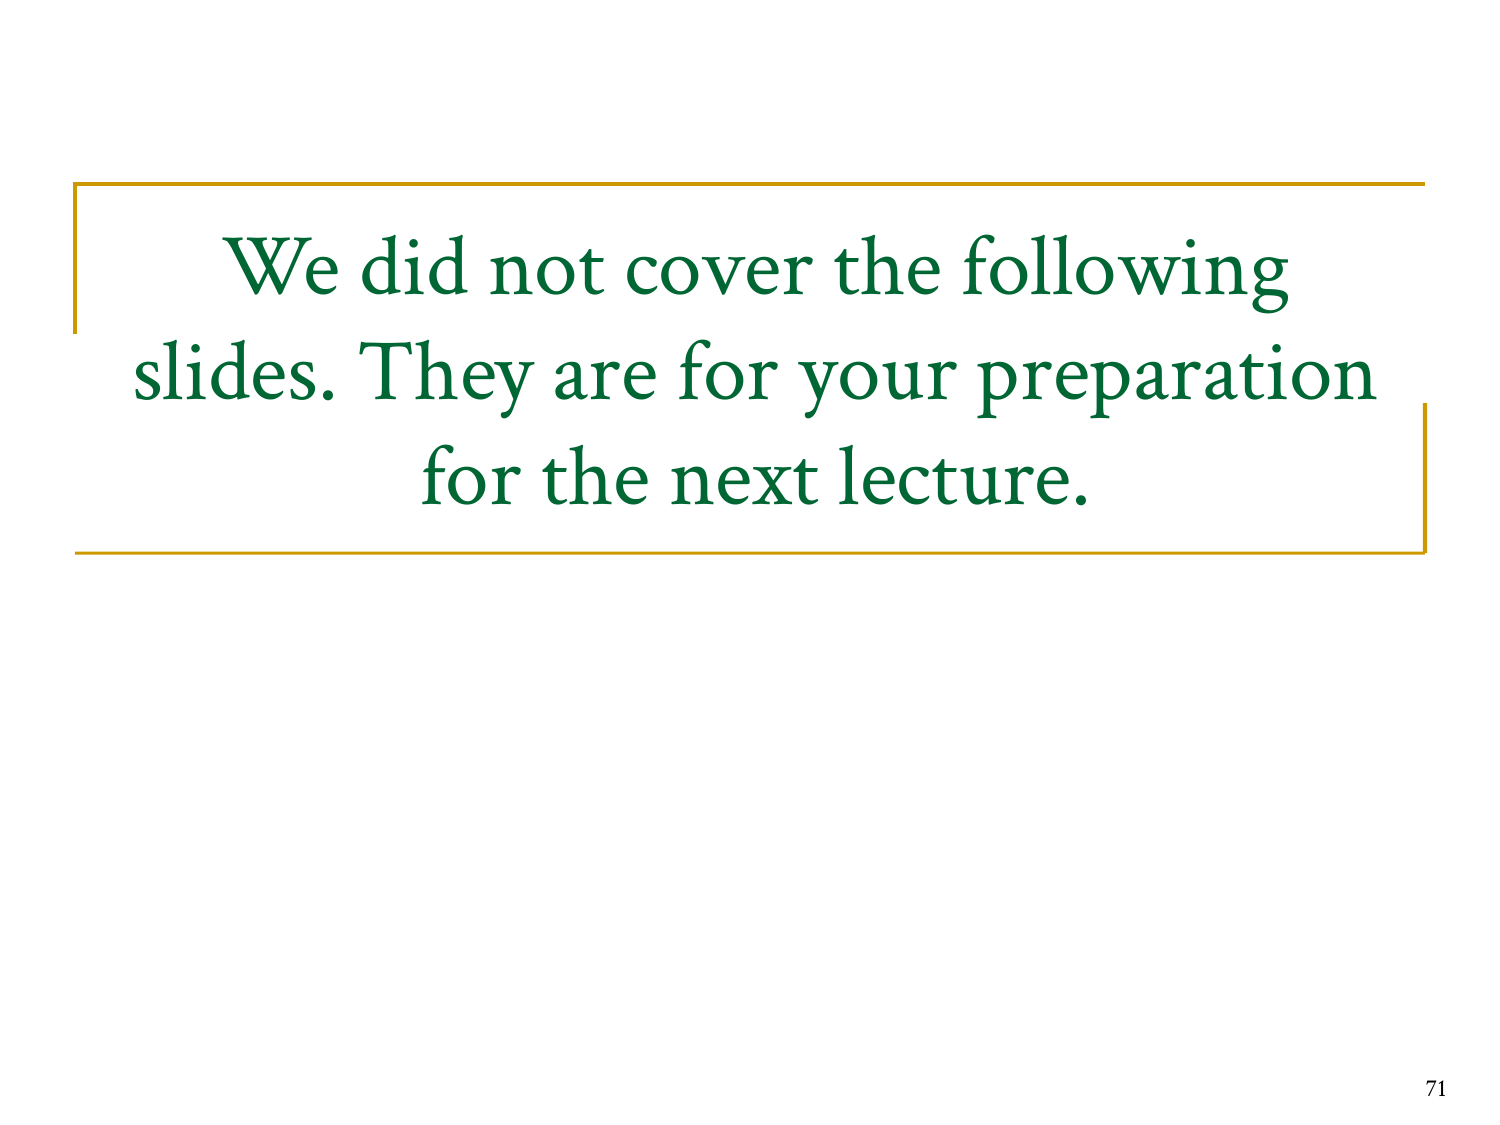

# We did not cover the following slides. They are for your preparation for the next lecture.

71